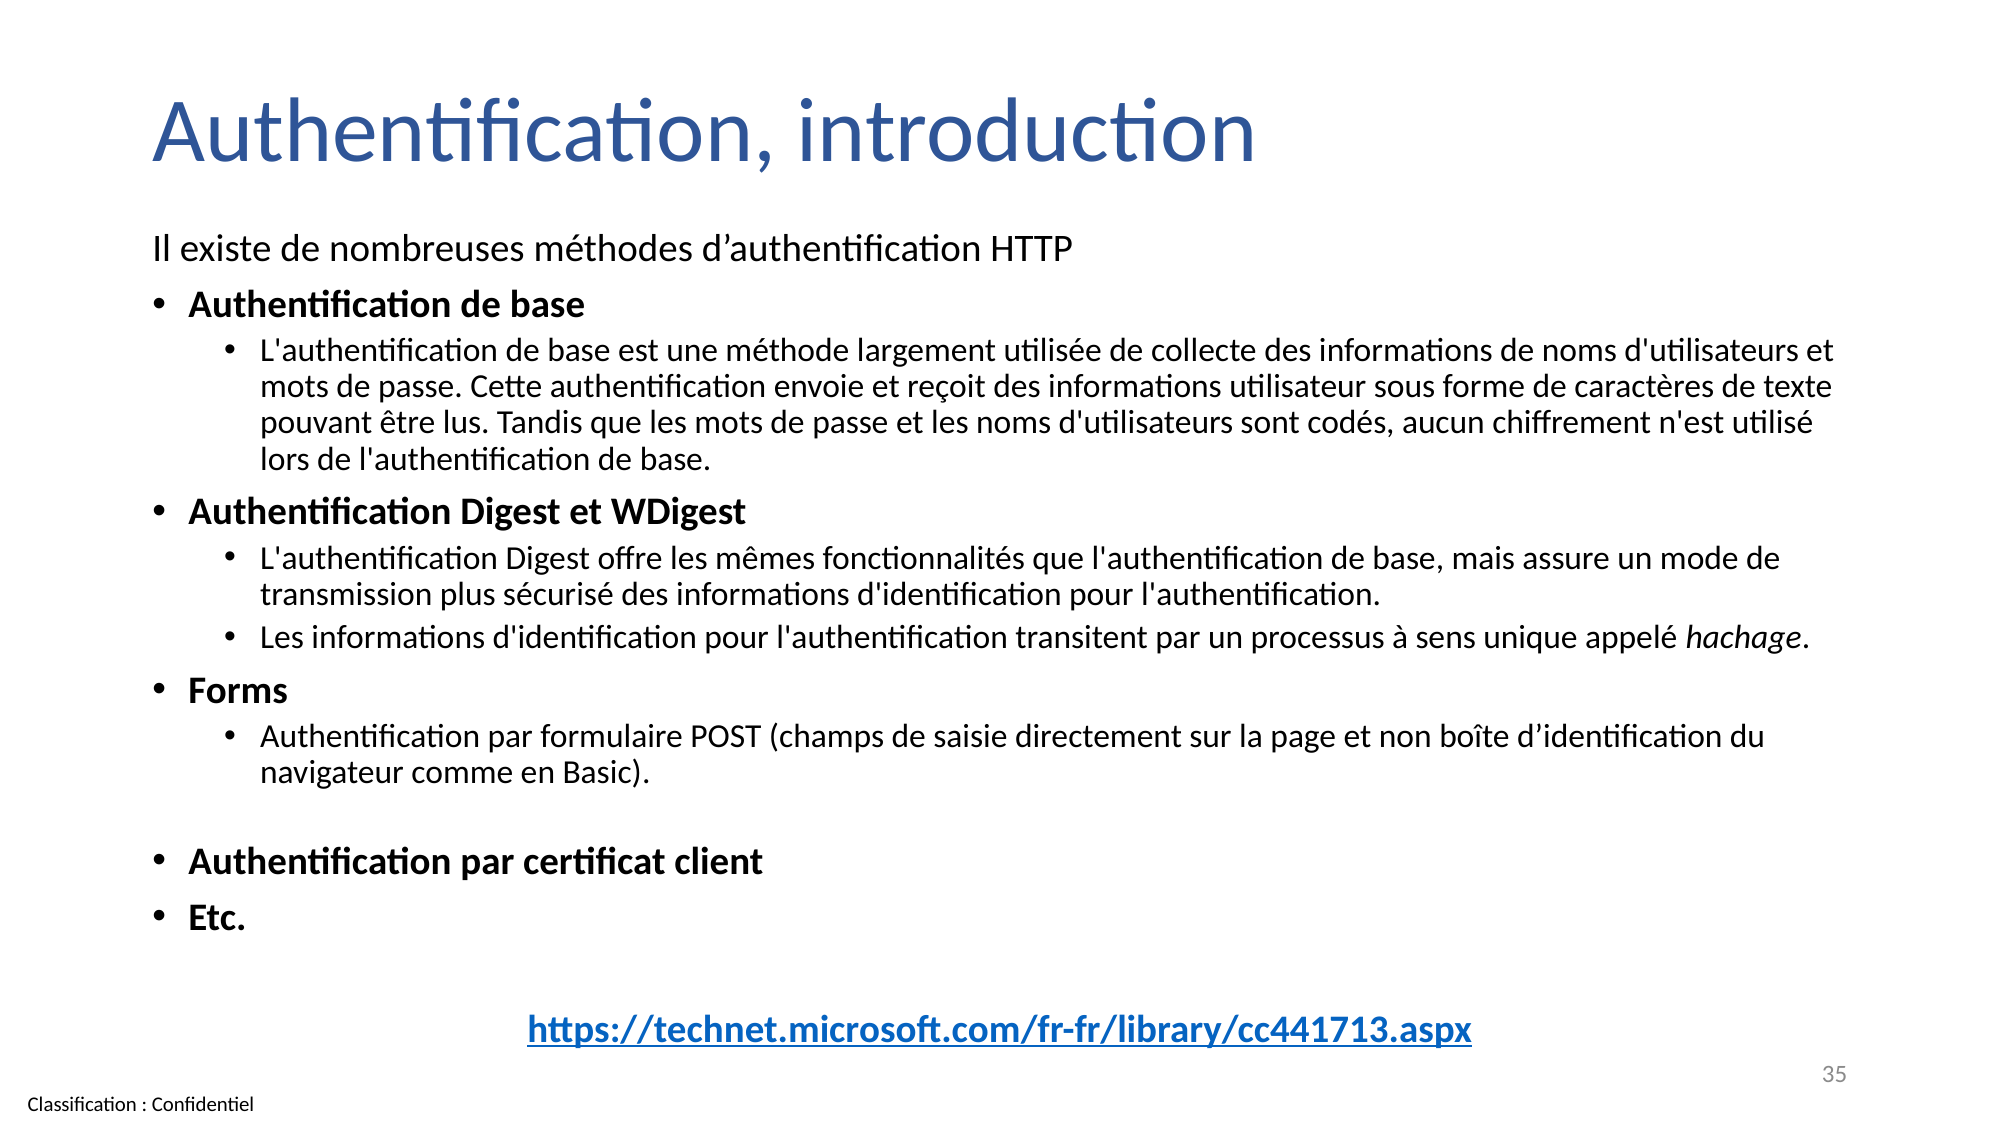

# Authentification, introduction
Il existe de nombreuses méthodes d’authentification HTTP
Authentification de base
L'authentification de base est une méthode largement utilisée de collecte des informations de noms d'utilisateurs et mots de passe. Cette authentification envoie et reçoit des informations utilisateur sous forme de caractères de texte pouvant être lus. Tandis que les mots de passe et les noms d'utilisateurs sont codés, aucun chiffrement n'est utilisé lors de l'authentification de base.
Authentification Digest et WDigest
L'authentification Digest offre les mêmes fonctionnalités que l'authentification de base, mais assure un mode de transmission plus sécurisé des informations d'identification pour l'authentification.
Les informations d'identification pour l'authentification transitent par un processus à sens unique appelé hachage.
Forms
Authentification par formulaire POST (champs de saisie directement sur la page et non boîte d’identification du navigateur comme en Basic).
Authentification par certificat client
Etc.

https://technet.microsoft.com/fr-fr/library/cc441713.aspx

35